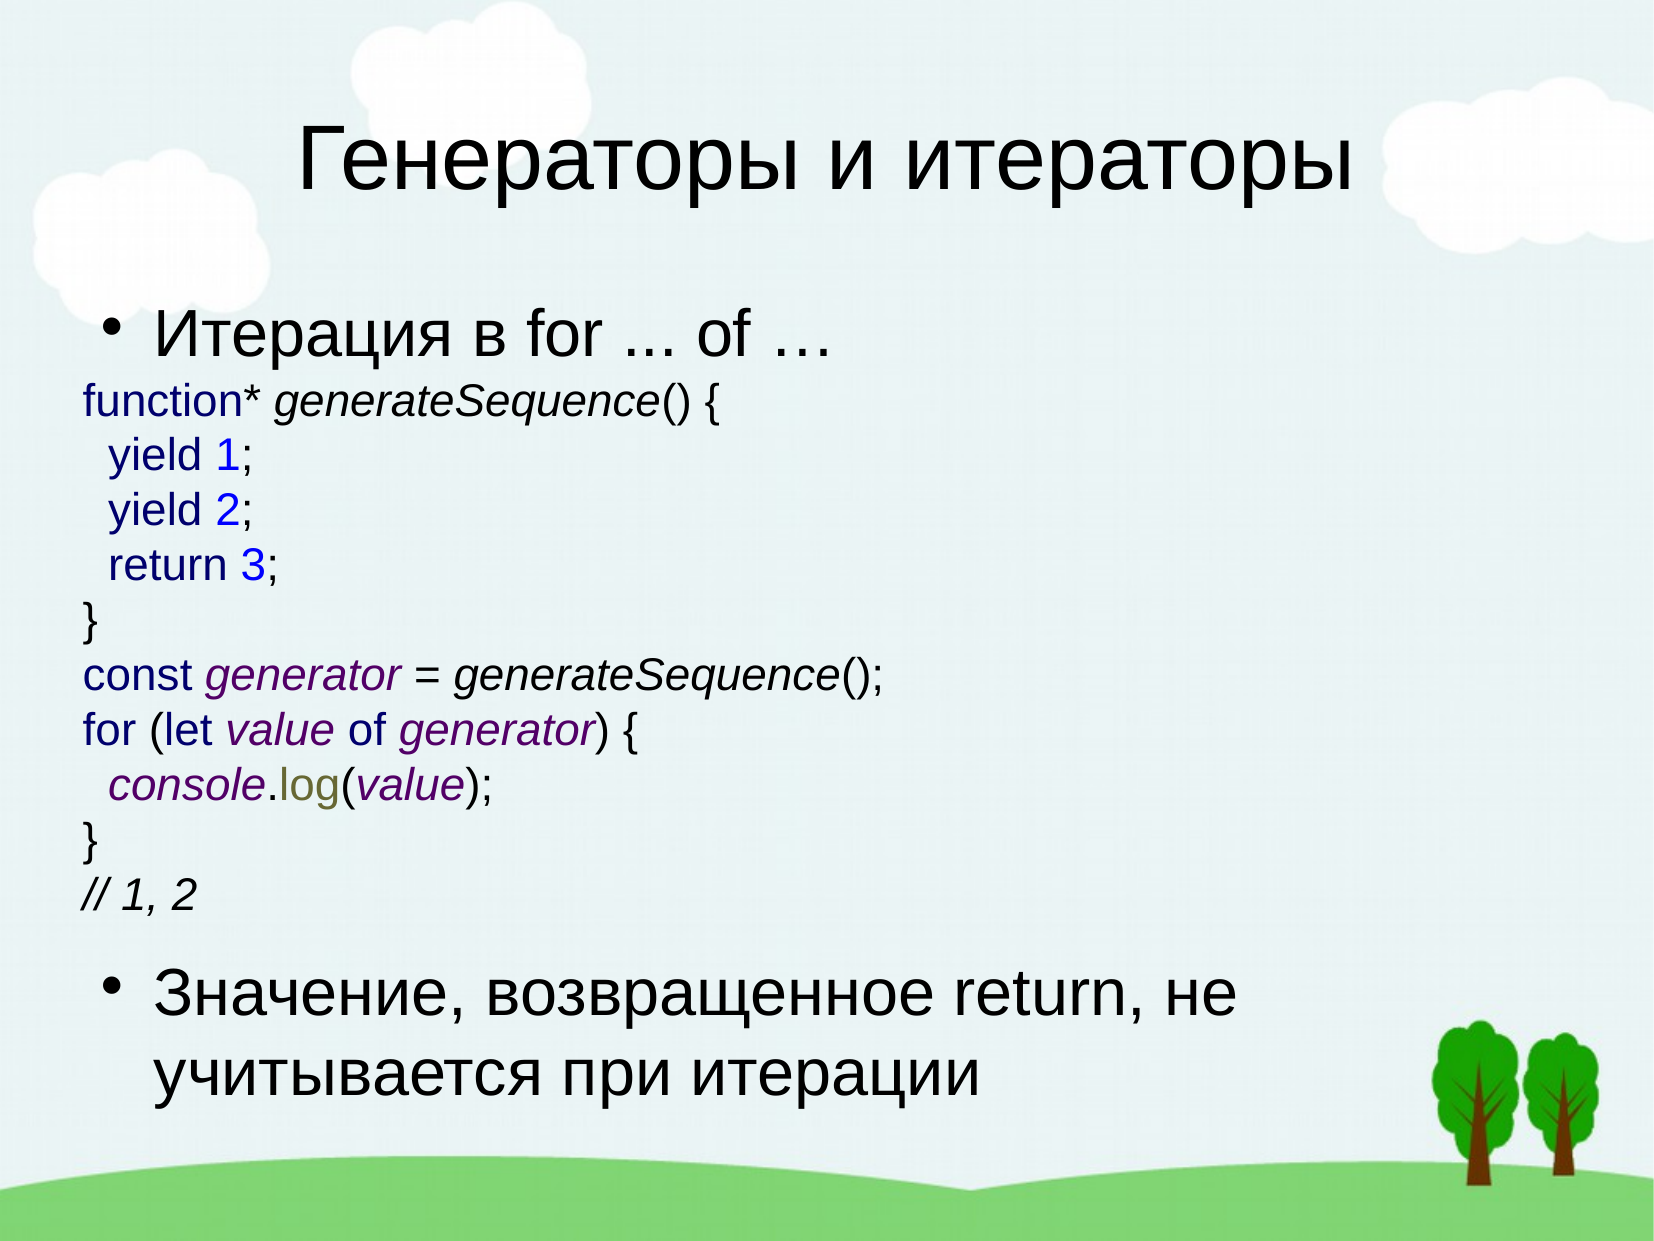

Генераторы и итераторы
Итерация в for ... of …
function* generateSequence() {
  yield 1;
  yield 2;
  return 3;
}
const generator = generateSequence();
for (let value of generator) {
  console.log(value);
}
// 1, 2
Значение, возвращенное return, не учитывается при итерации